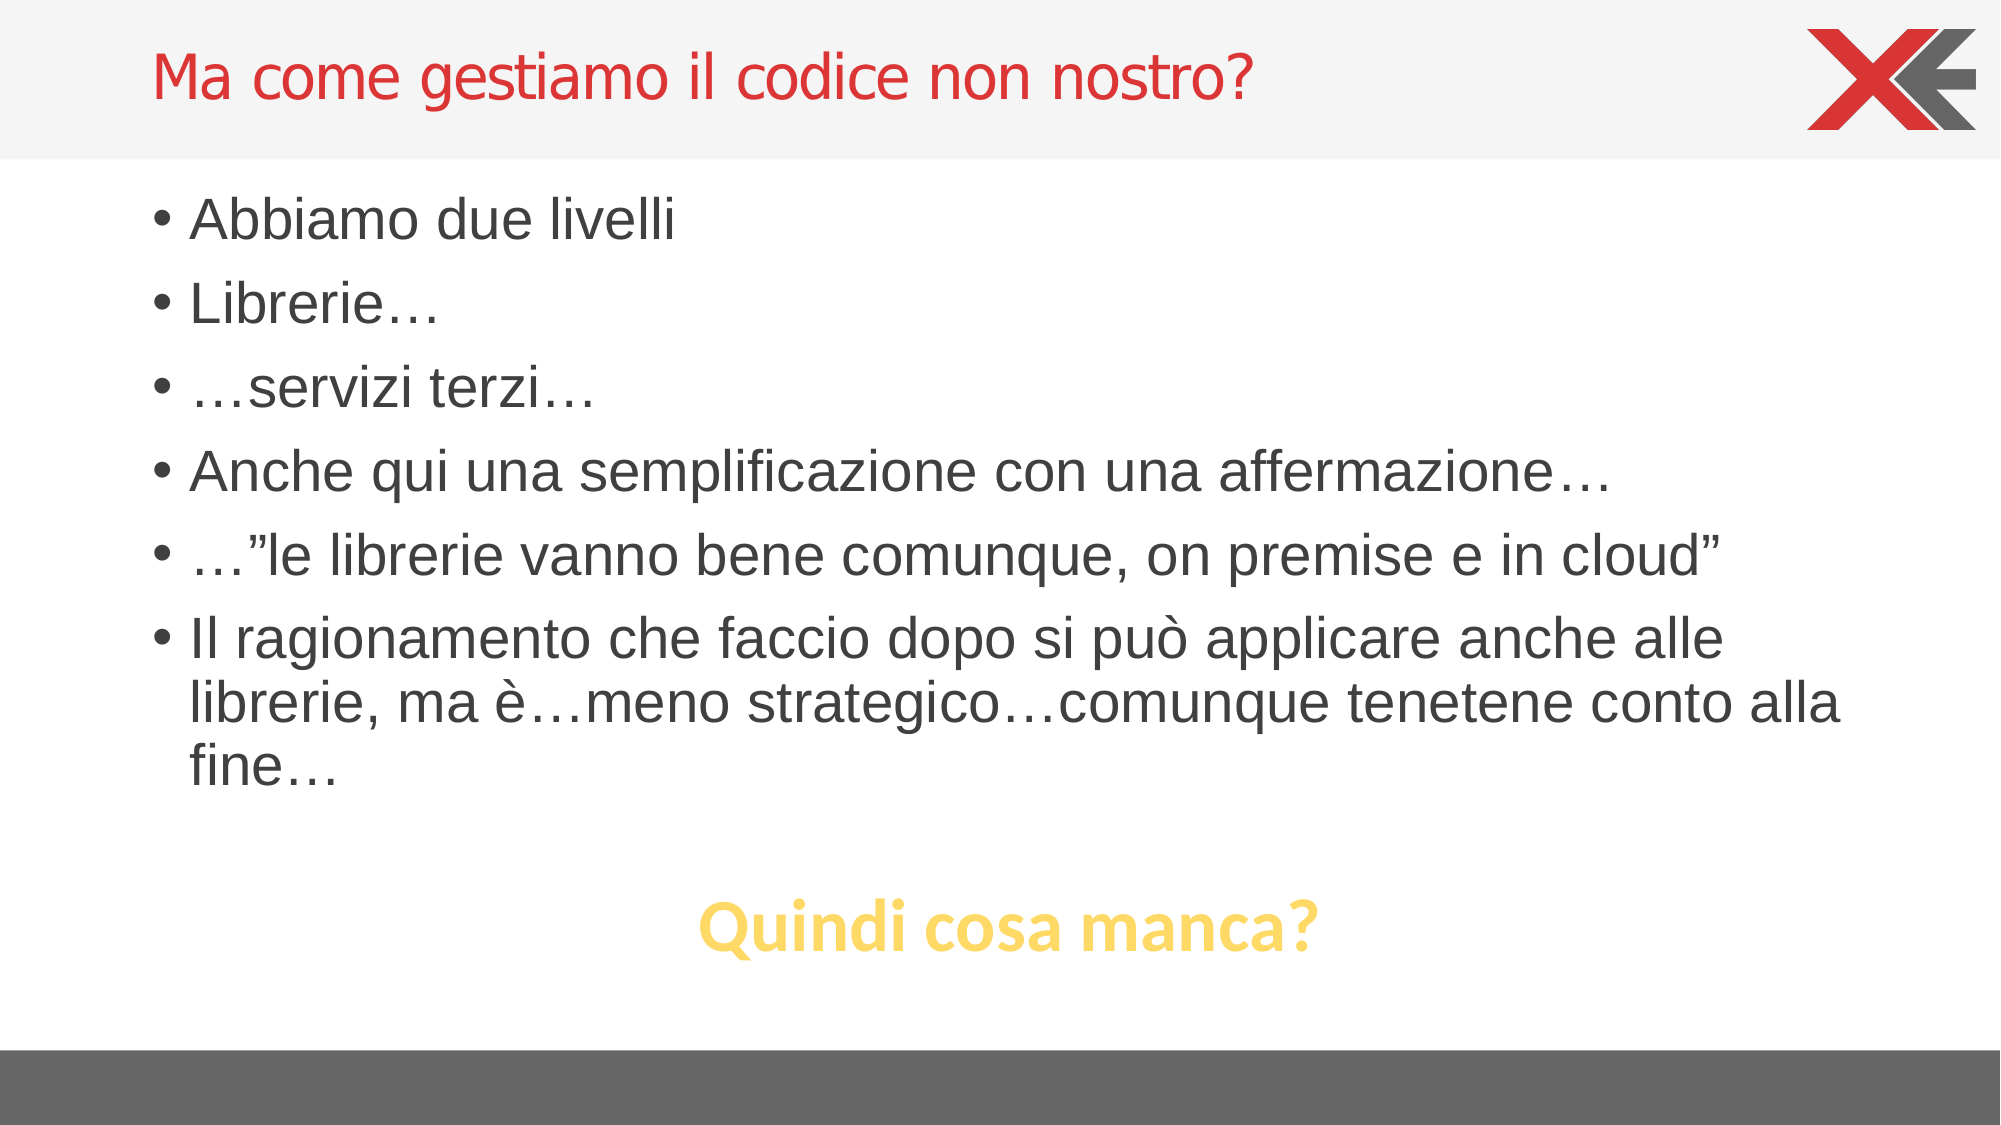

# Ma come gestiamo il codice non nostro?
Abbiamo due livelli
Librerie…
…servizi terzi…
Anche qui una semplificazione con una affermazione…
…”le librerie vanno bene comunque, on premise e in cloud”
Il ragionamento che faccio dopo si può applicare anche alle librerie, ma è…meno strategico…comunque tenetene conto alla fine…
Quindi cosa manca?